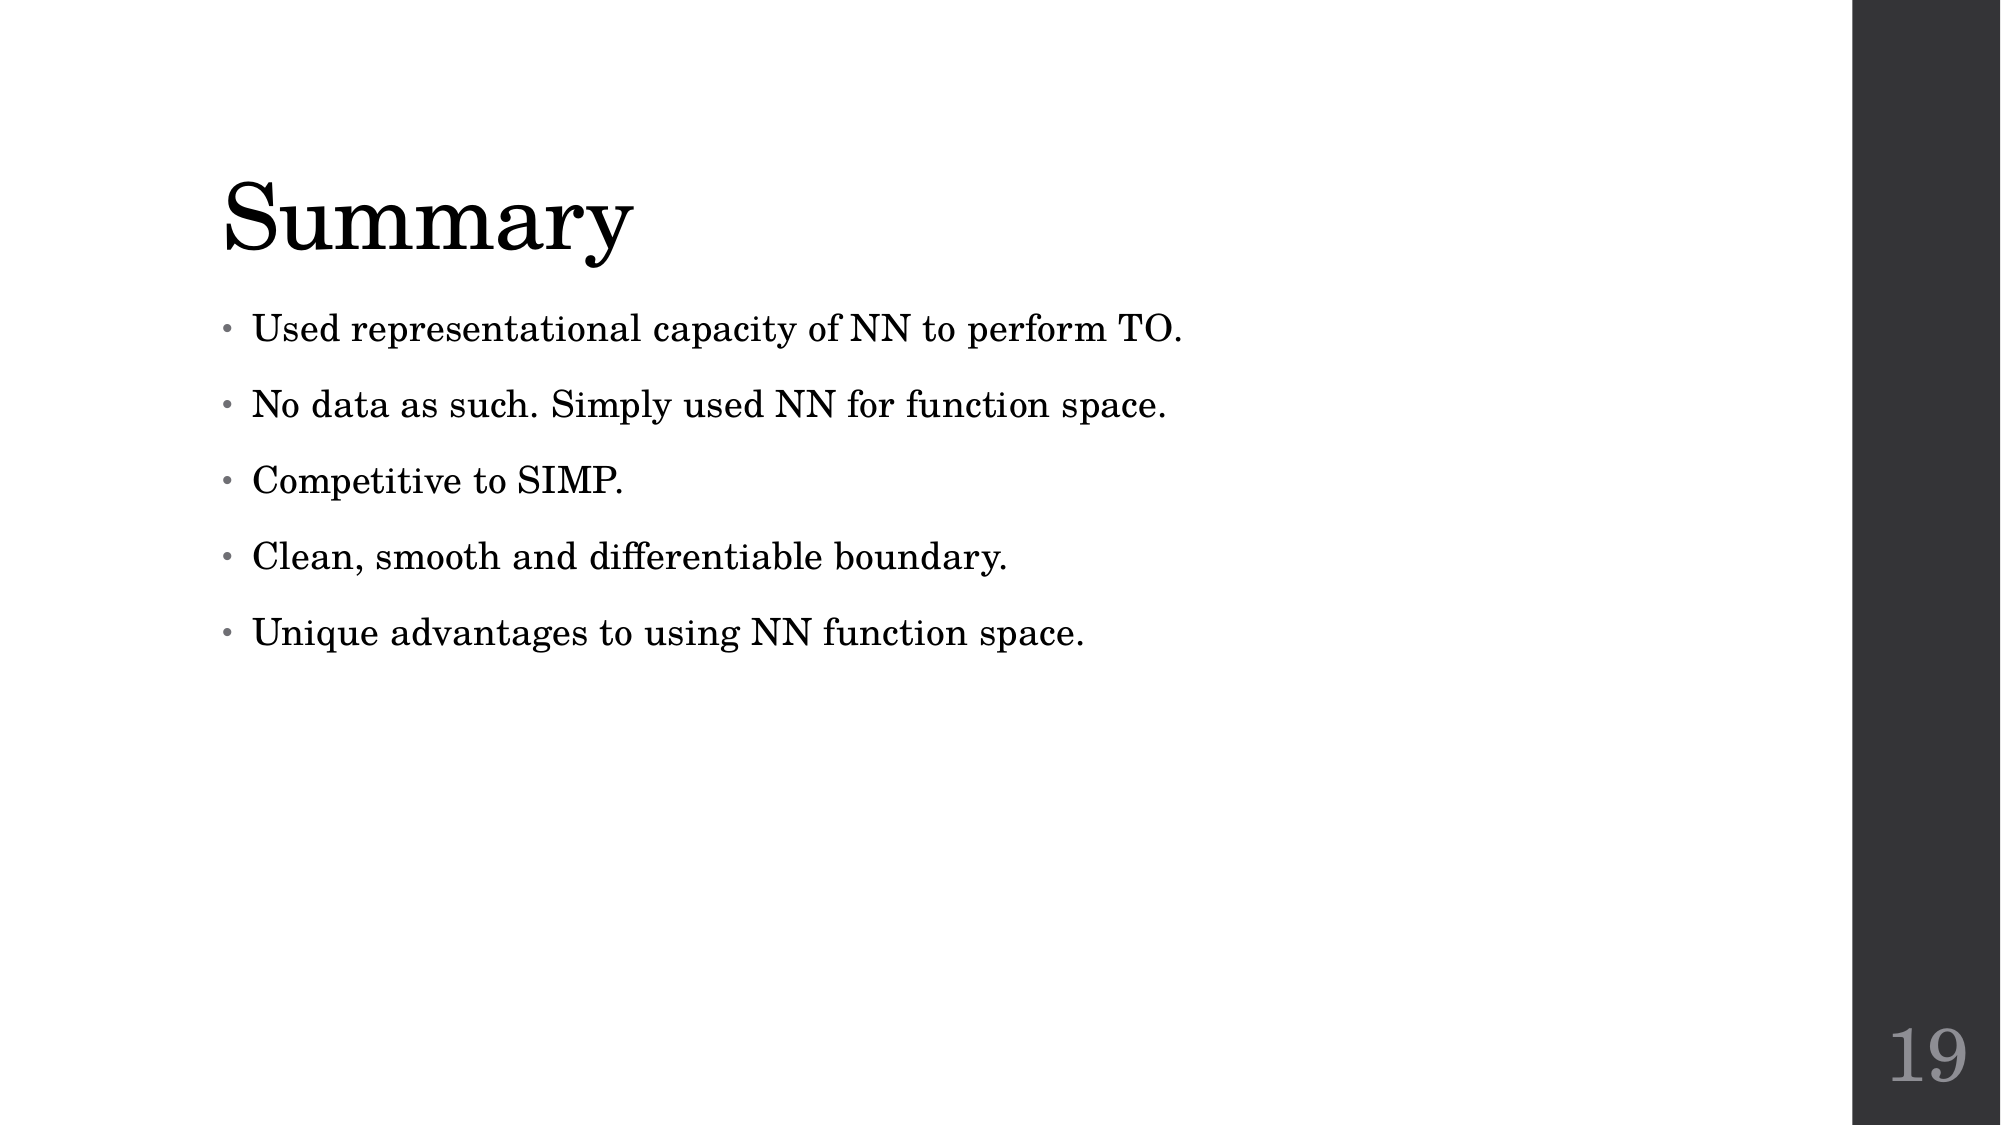

# Summary
Used representational capacity of NN to perform TO.
No data as such. Simply used NN for function space.
Competitive to SIMP.
Clean, smooth and differentiable boundary.
Unique advantages to using NN function space.
19